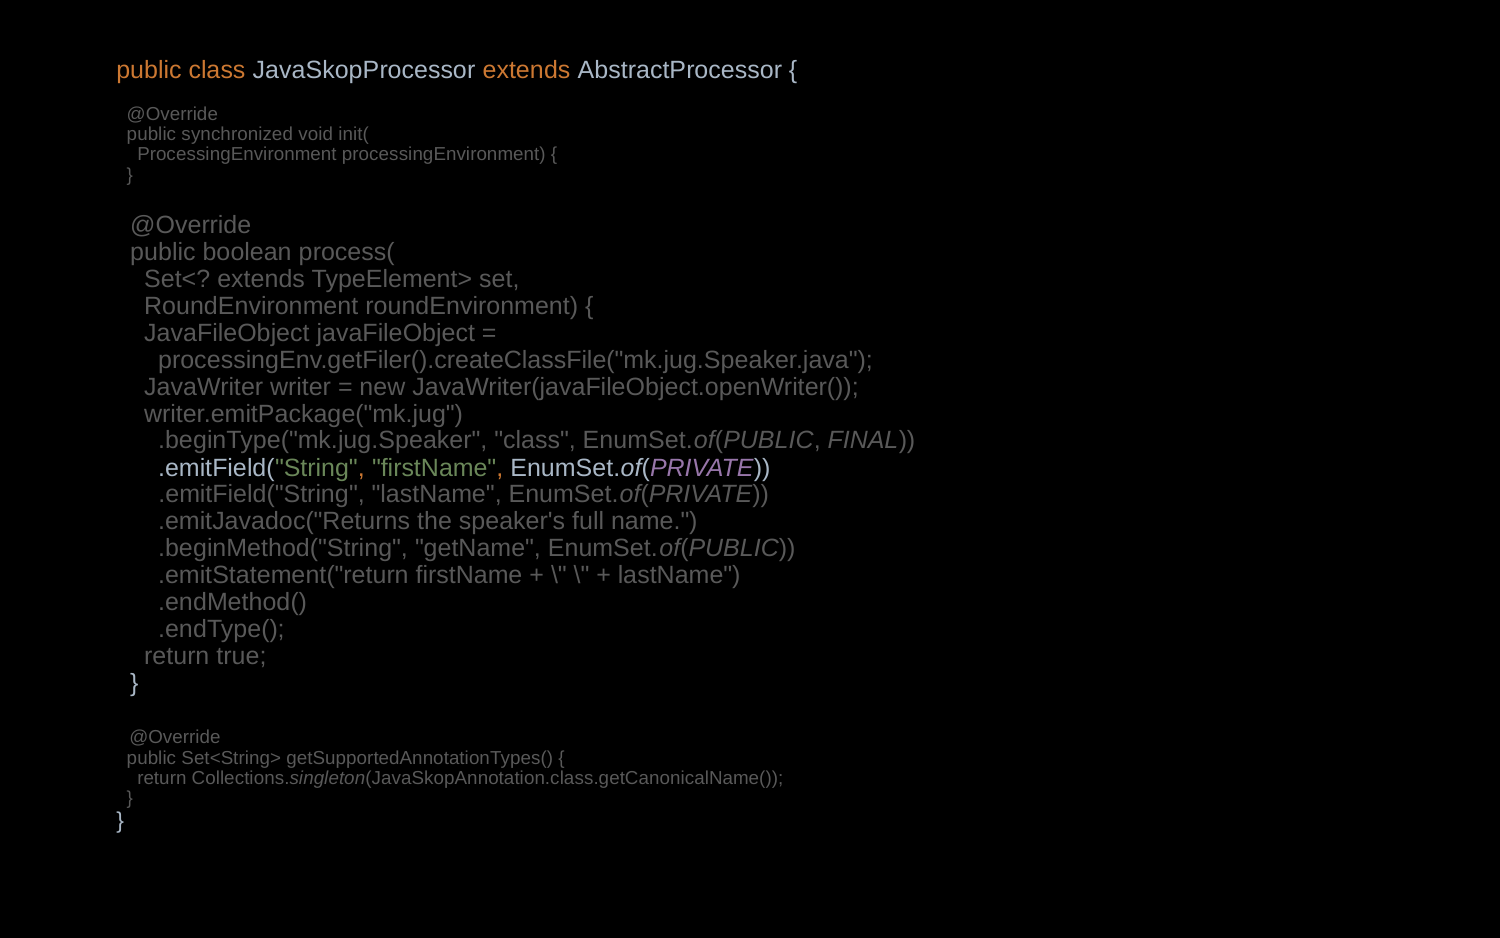

# public class JavaSkopProcessor extends AbstractProcessor { @Override public synchronized void init( ProcessingEnvironment processingEnvironment) { } @Override public boolean process( Set<? extends TypeElement> set, RoundEnvironment roundEnvironment) { JavaFileObject javaFileObject = processingEnv.getFiler().createClassFile("mk.jug.Speaker.java"); JavaWriter writer = new JavaWriter(javaFileObject.openWriter()); writer.emitPackage("mk.jug") .beginType("mk.jug.Speaker", "class", EnumSet.of(PUBLIC, FINAL)) .emitField("String", "firstName", EnumSet.of(PRIVATE)) .emitField("String", "lastName", EnumSet.of(PRIVATE)) .emitJavadoc("Returns the speaker's full name.") .beginMethod("String", "getName", EnumSet.of(PUBLIC)) .emitStatement("return firstName + \" \" + lastName") .endMethod() .endType(); return true; } @Override public Set<String> getSupportedAnnotationTypes() { return Collections.singleton(JavaSkopAnnotation.class.getCanonicalName()); } }